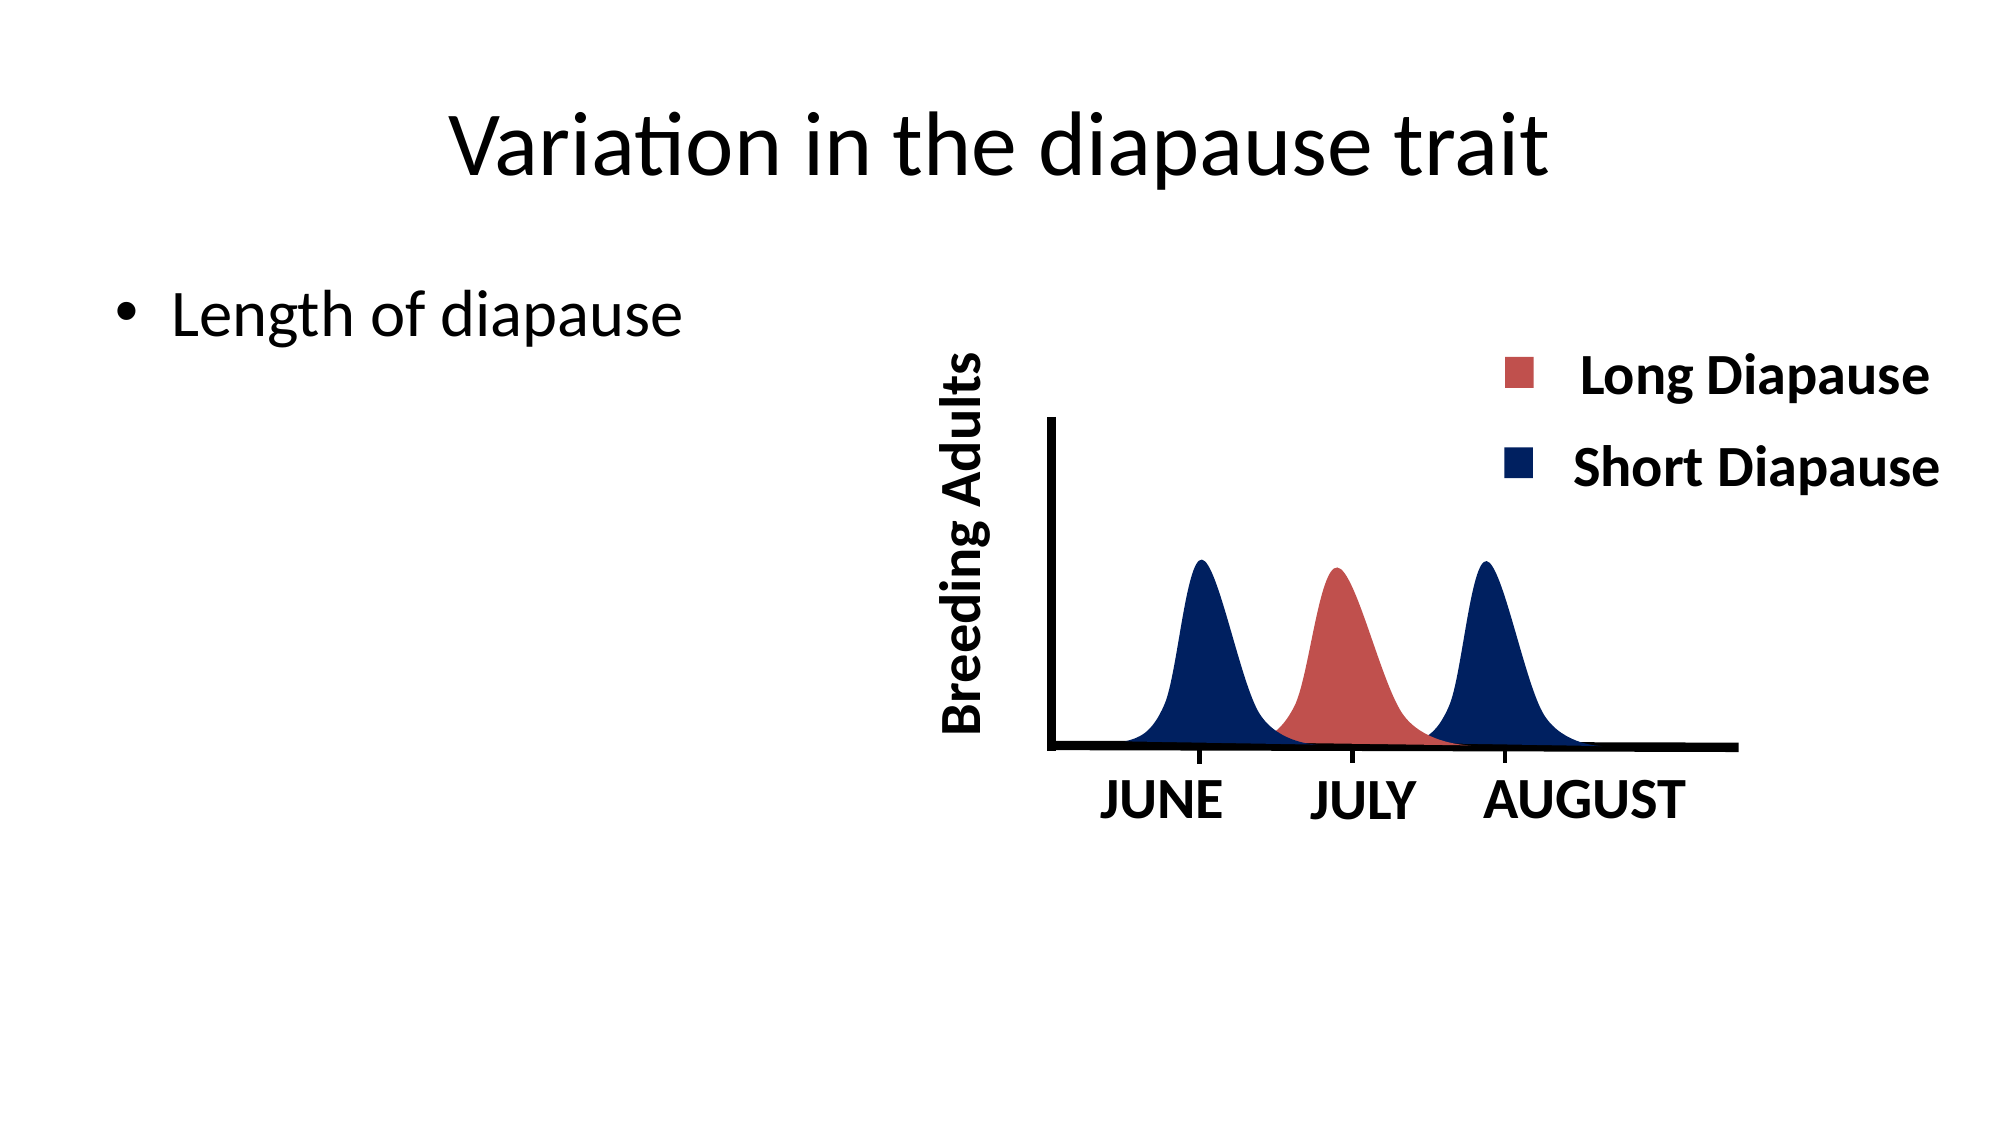

# Variation in the diapause trait
Length of diapause
Response to diapause programming cues
Diapause preparation
Long Diapause

Short Diapause

Breeding Adults

JUNE
AUGUST
JULY